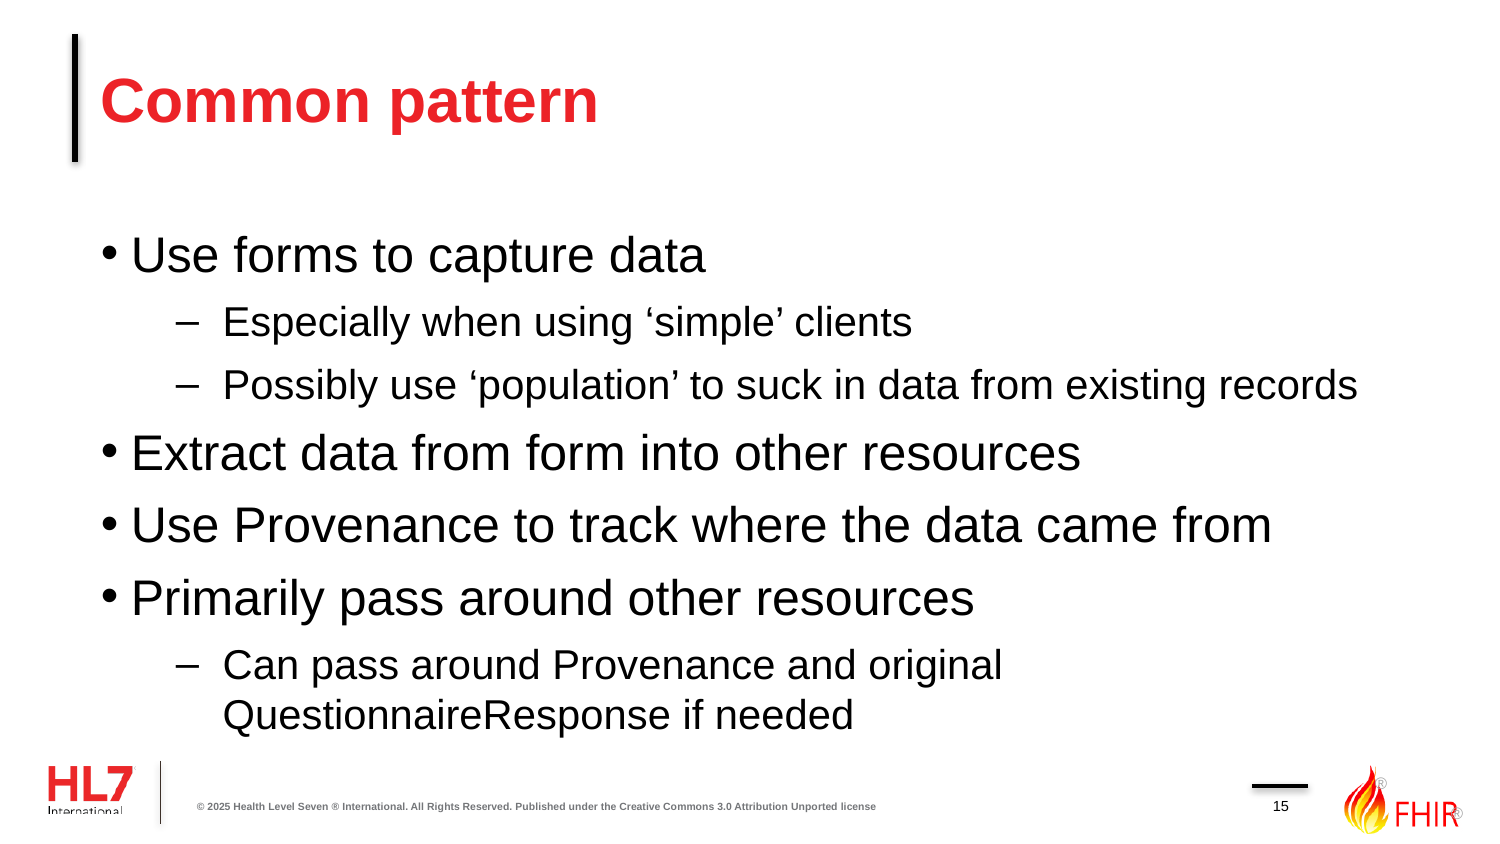

# Common pattern
Use forms to capture data
Especially when using ‘simple’ clients
Possibly use ‘population’ to suck in data from existing records
Extract data from form into other resources
Use Provenance to track where the data came from
Primarily pass around other resources
Can pass around Provenance and original QuestionnaireResponse if needed
15
© 2025 Health Level Seven ® International. All Rights Reserved. Published under the Creative Commons 3.0 Attribution Unported license